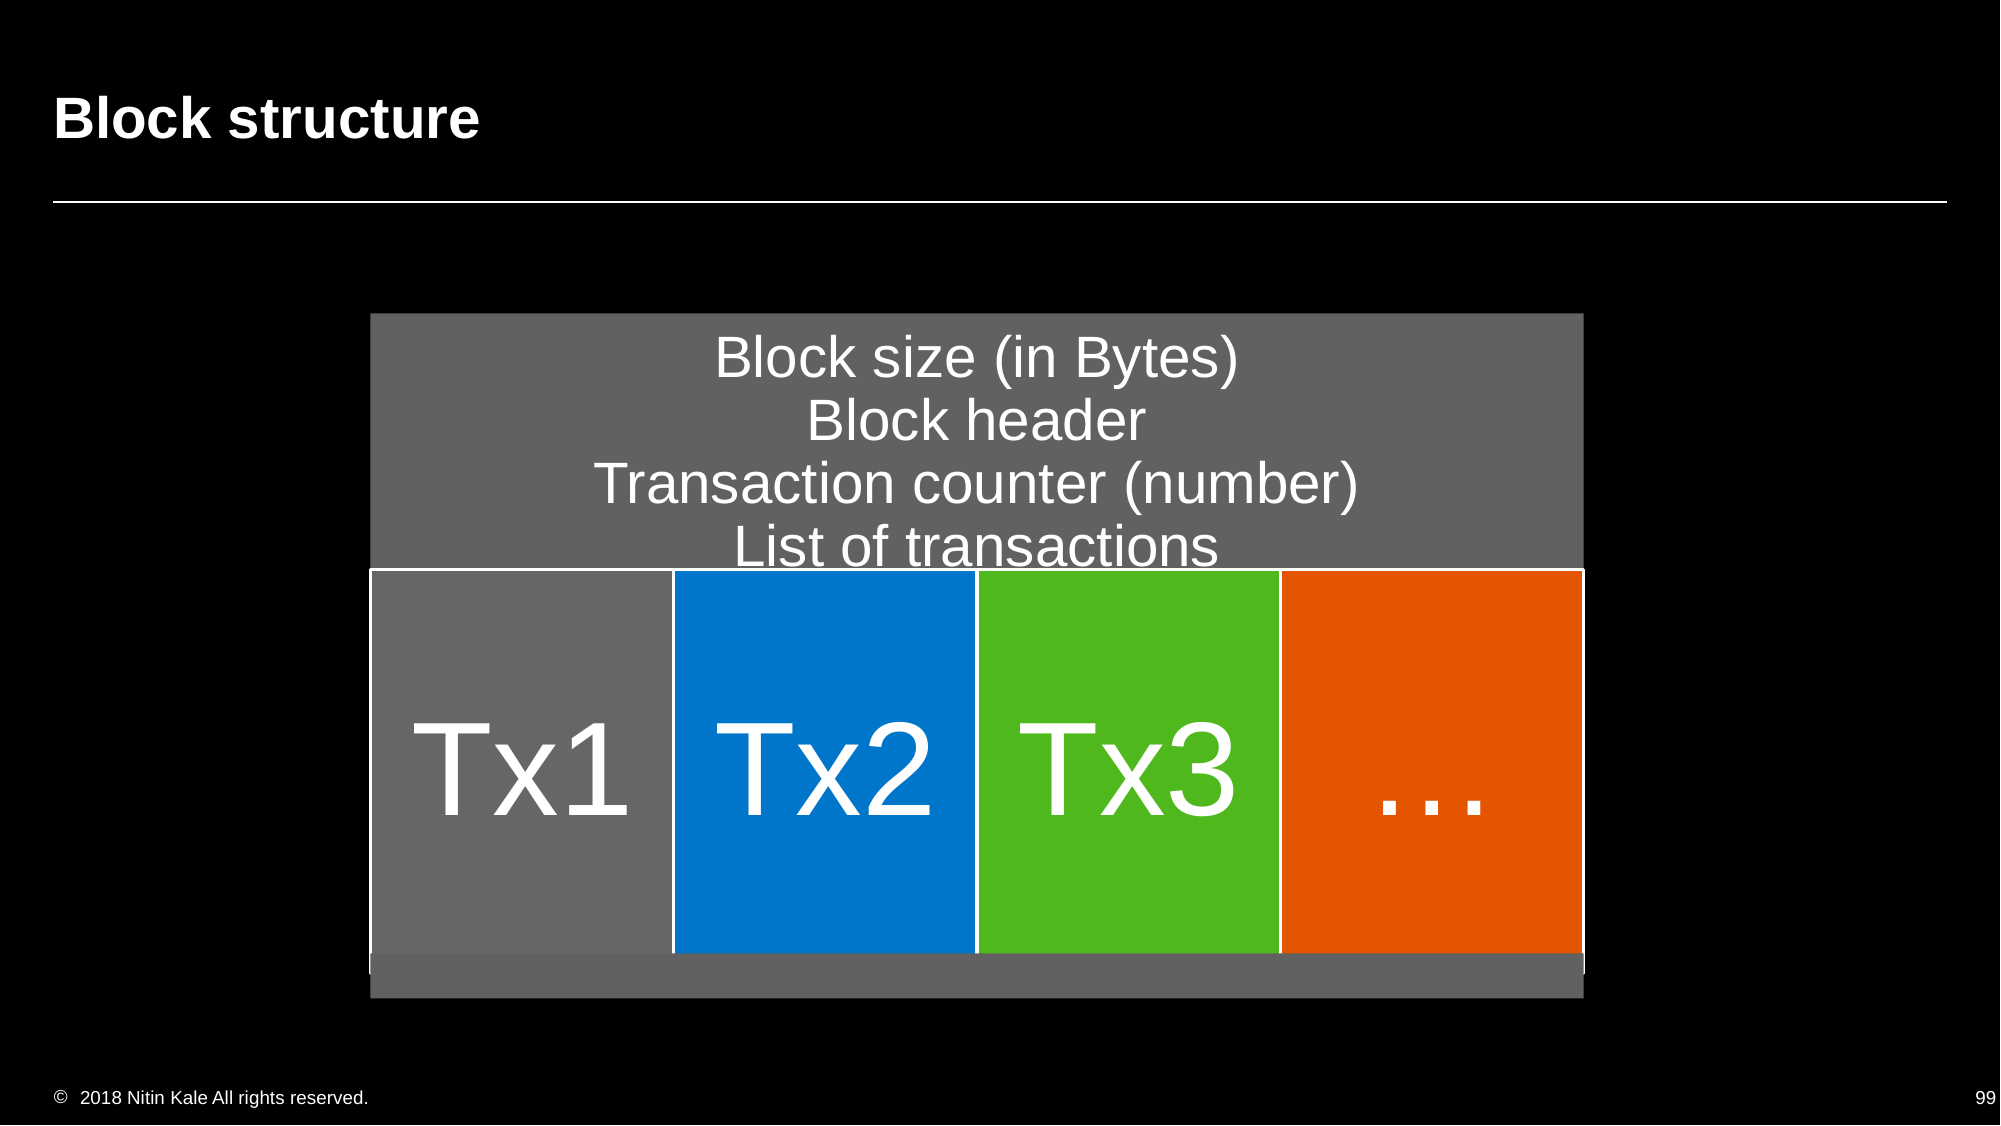

# Block structure
Block size (in Bytes)
Block header
Transaction counter (number)
List of transactions
Tx1
Tx2
Tx3
…